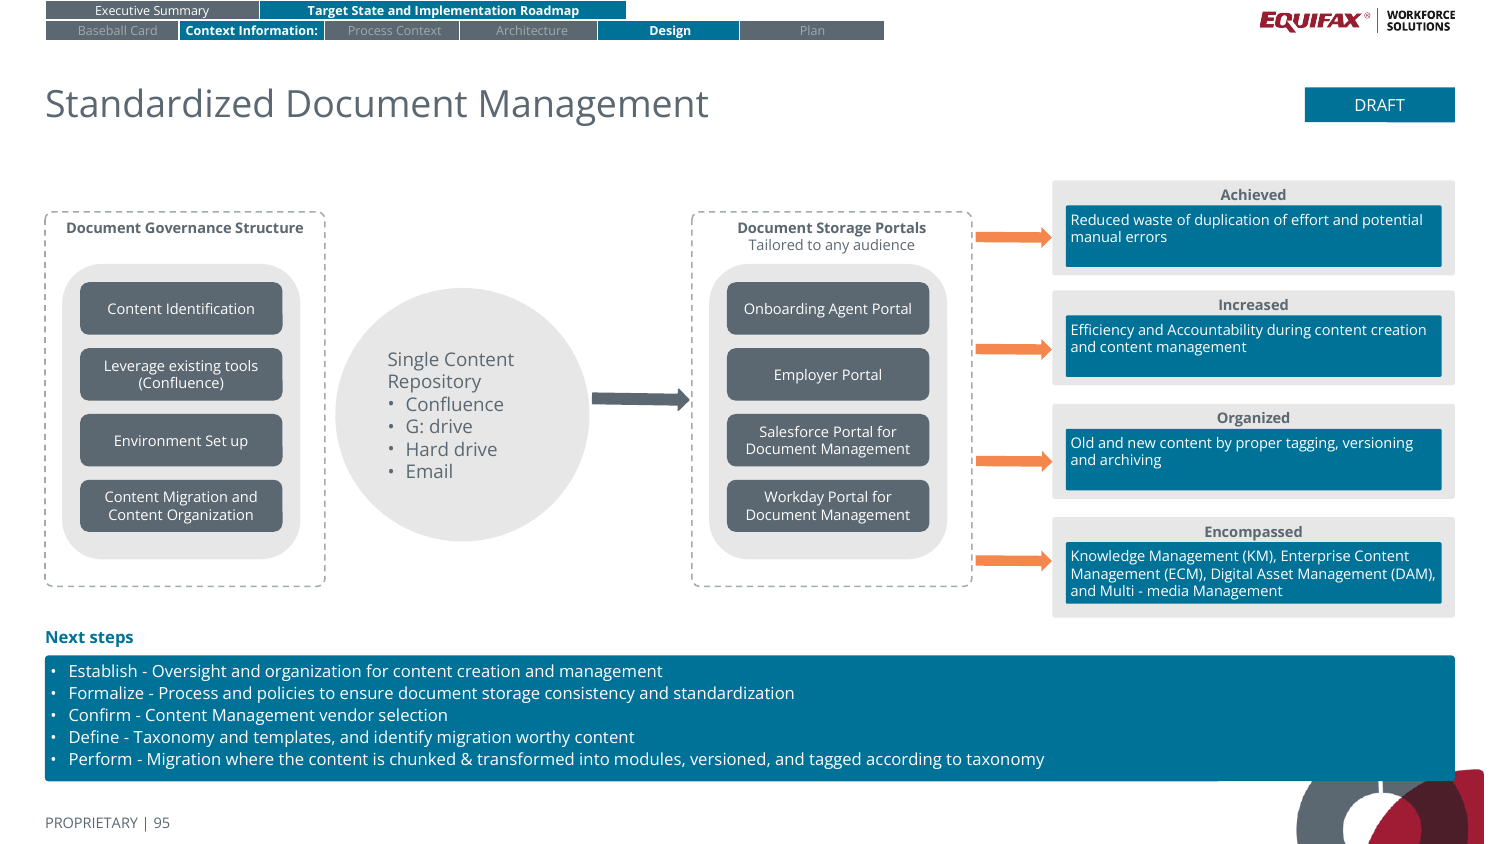

Executive Summary
Target State and Implementation Roadmap
Baseball Card
Context Information:
Process Context
Architecture
Design
Plan
# Standardized Document Management
DRAFT
Achieved
Reduced waste of duplication of effort and potential manual errors
Document Governance Structure
Document Storage Portals
Tailored to any audience

Content Identification
Onboarding Agent Portal
Single Content Repository
Confluence
G: drive
Hard drive
Email
Increased
Efficiency and Accountability during content creation and content management
Leverage existing tools (Confluence)
Employer Portal

Organized
Environment Set up
Salesforce Portal for Document Management
Old and new content by proper tagging, versioning and archiving
Content Migration and Content Organization
Workday Portal for Document Management
Encompassed
Knowledge Management (KM), Enterprise Content Management (ECM), Digital Asset Management (DAM), and Multi - media Management
Next steps
Establish - Oversight and organization for content creation and management
Formalize - Process and policies to ensure document storage consistency and standardization
Confirm - Content Management vendor selection
Define - Taxonomy and templates, and identify migration worthy content
Perform - Migration where the content is chunked & transformed into modules, versioned, and tagged according to taxonomy